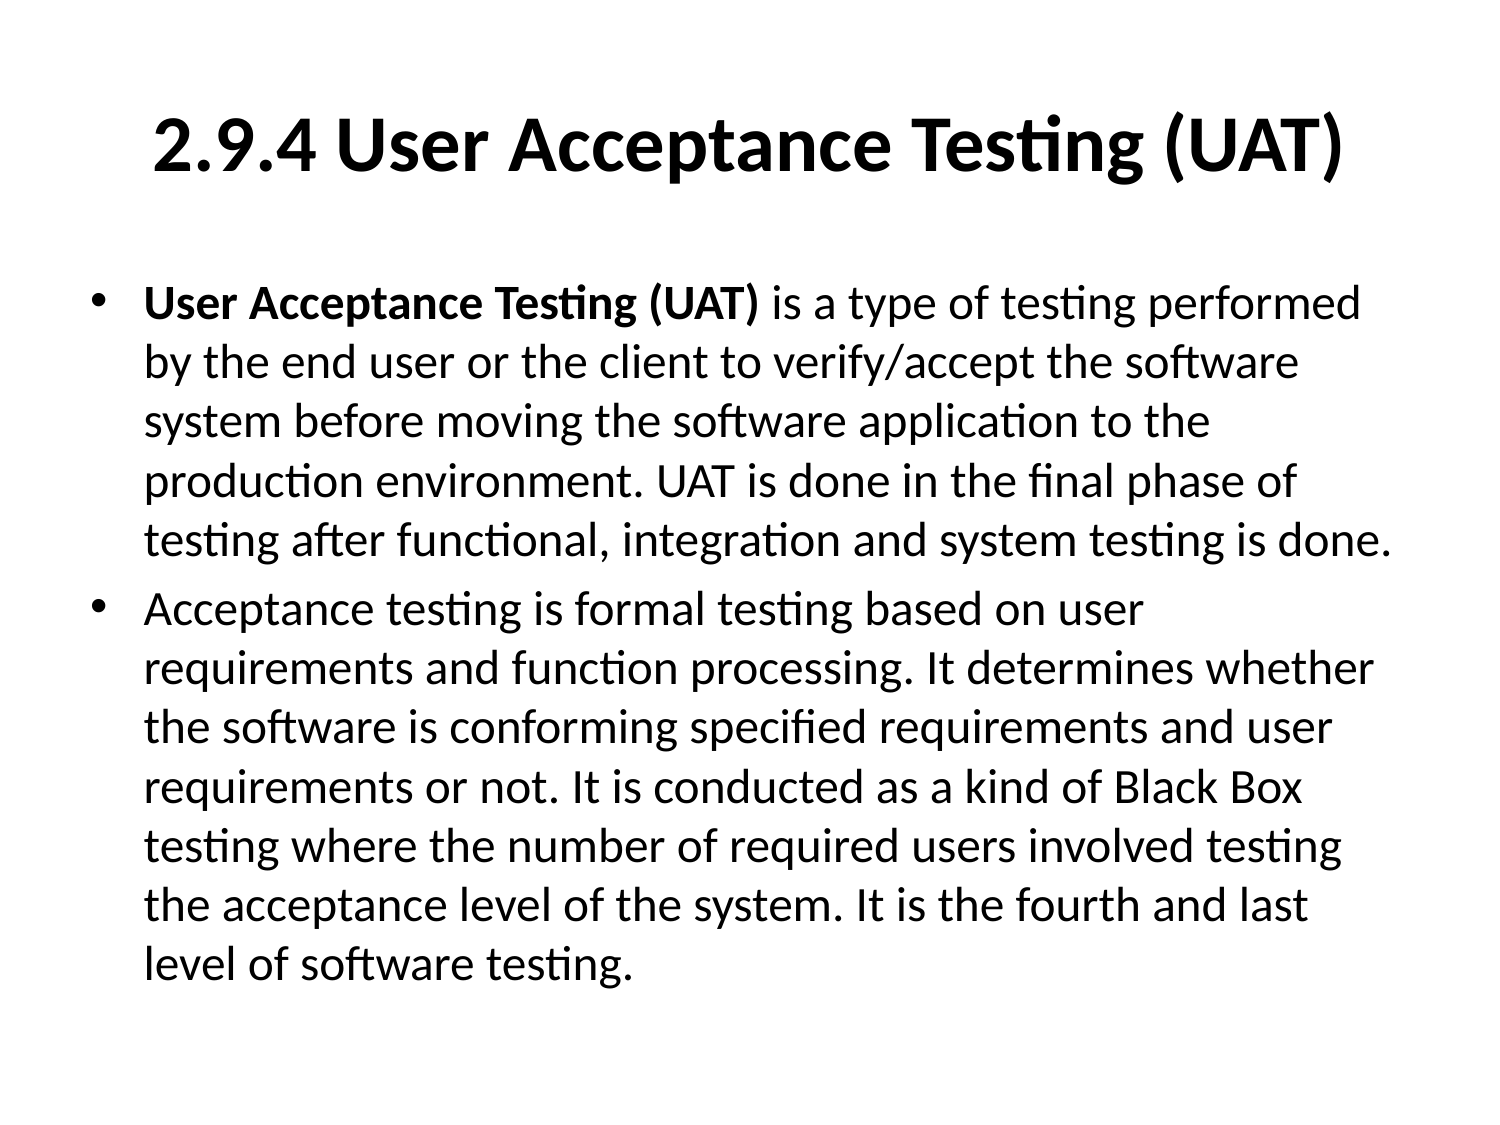

# 2.9.4 User Acceptance Testing (UAT)
User Acceptance Testing (UAT) is a type of testing performed by the end user or the client to verify/accept the software system before moving the software application to the production environment. UAT is done in the final phase of testing after functional, integration and system testing is done.
Acceptance testing is formal testing based on user requirements and function processing. It determines whether the software is conforming specified requirements and user requirements or not. It is conducted as a kind of Black Box testing where the number of required users involved testing the acceptance level of the system. It is the fourth and last level of software testing.